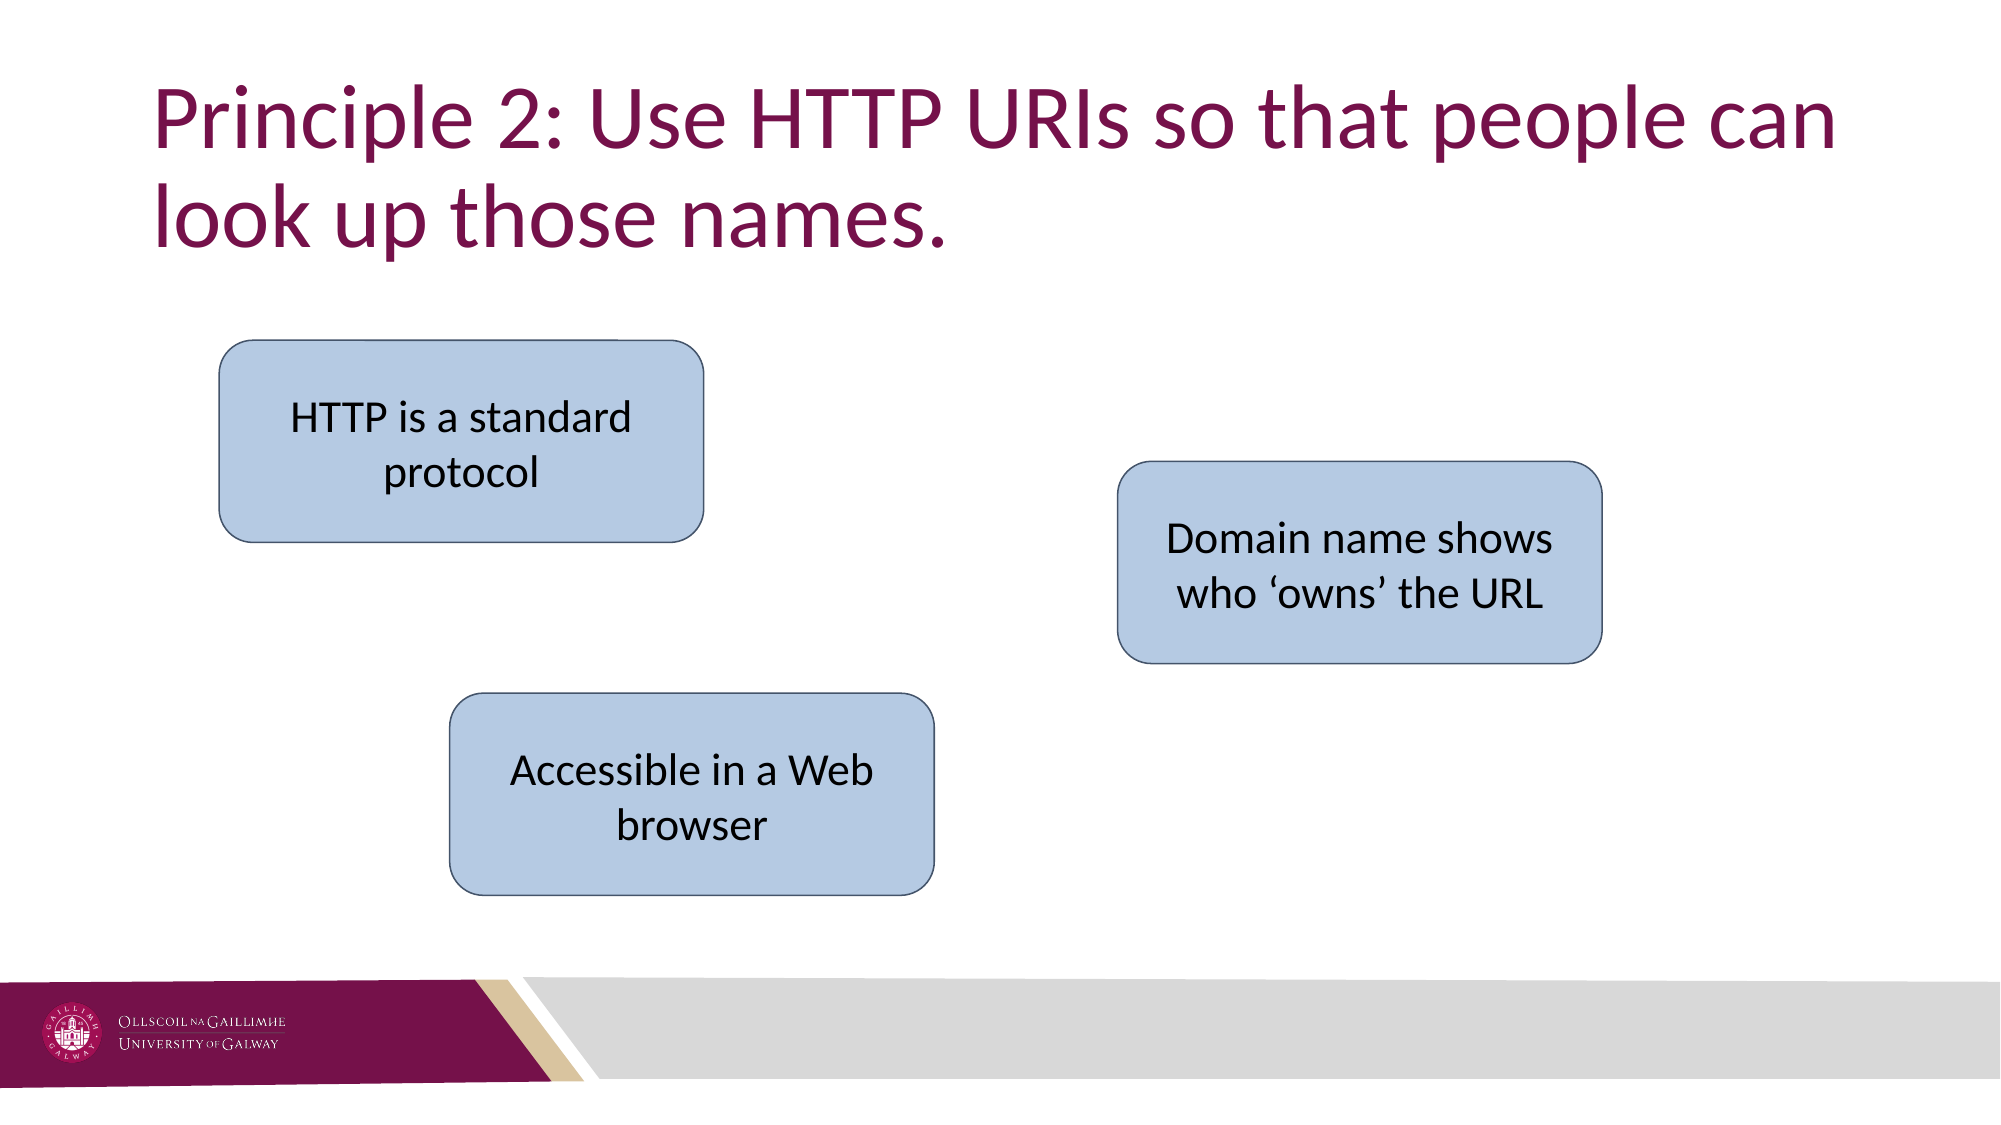

# Principle 2: Use HTTP URIs so that people can look up those names.
HTTP is a standard protocol
Domain name shows who ‘owns’ the URL
Accessible in a Web browser